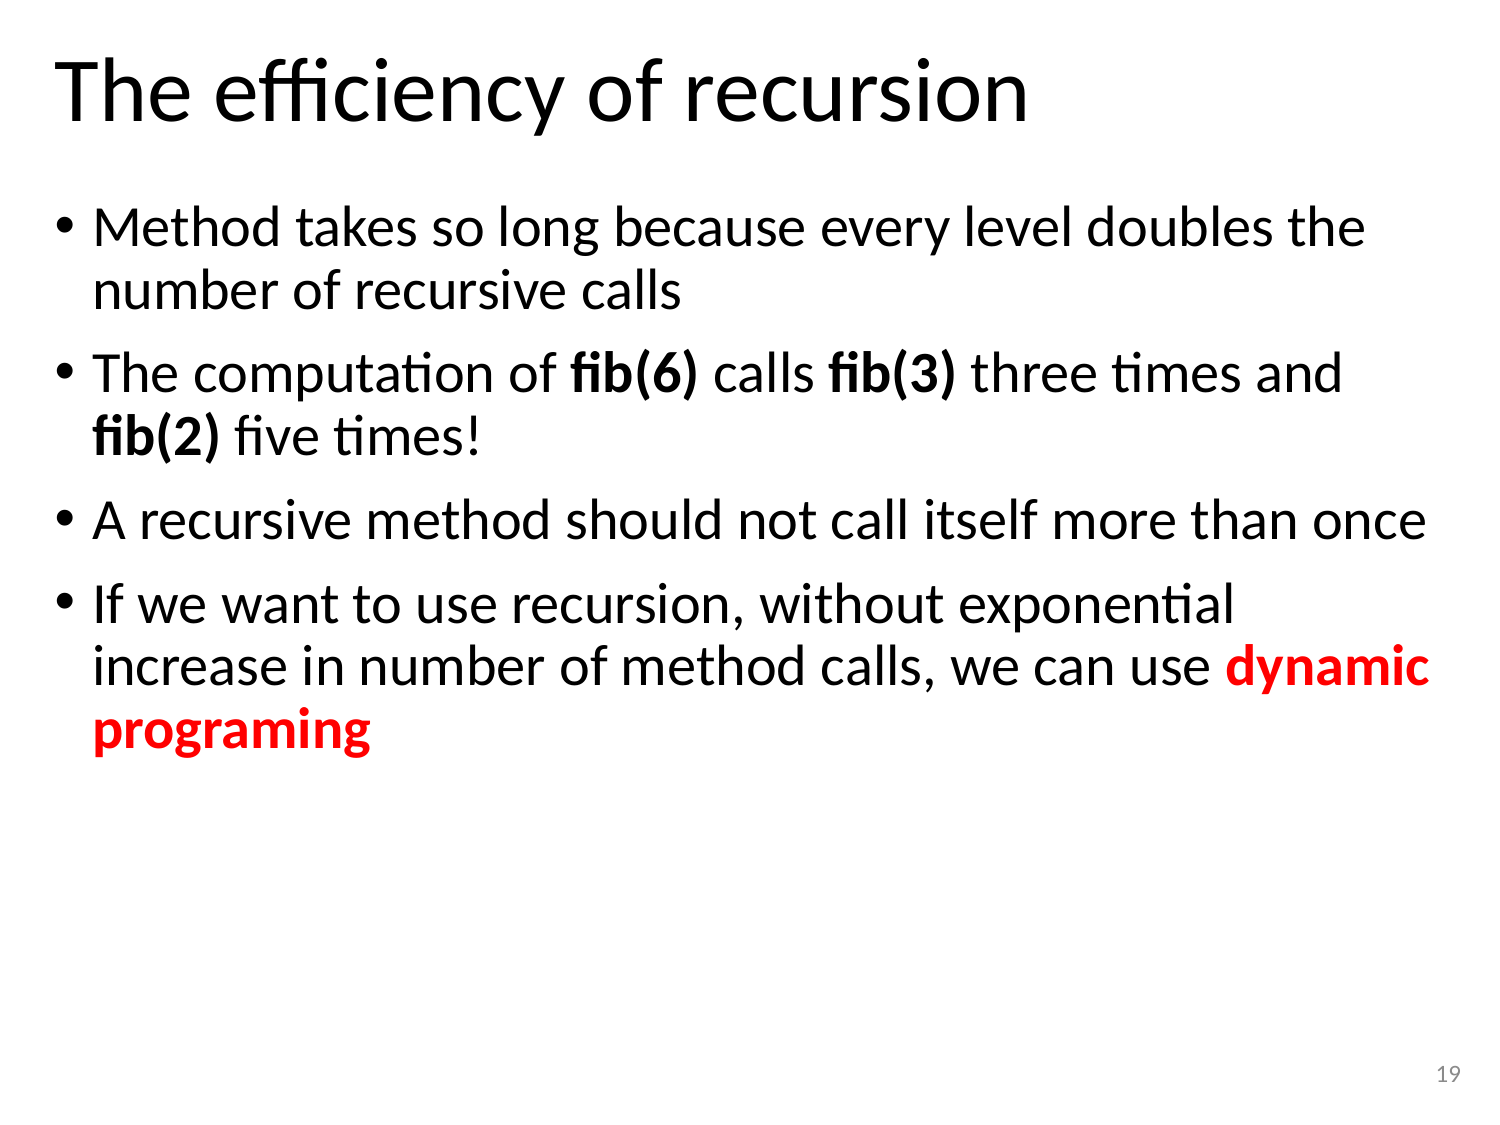

# The efficiency of recursion
Method takes so long because every level doubles the number of recursive calls
The computation of fib(6) calls fib(3) three times and fib(2) five times!
A recursive method should not call itself more than once
If we want to use recursion, without exponential increase in number of method calls, we can use dynamic programing

19